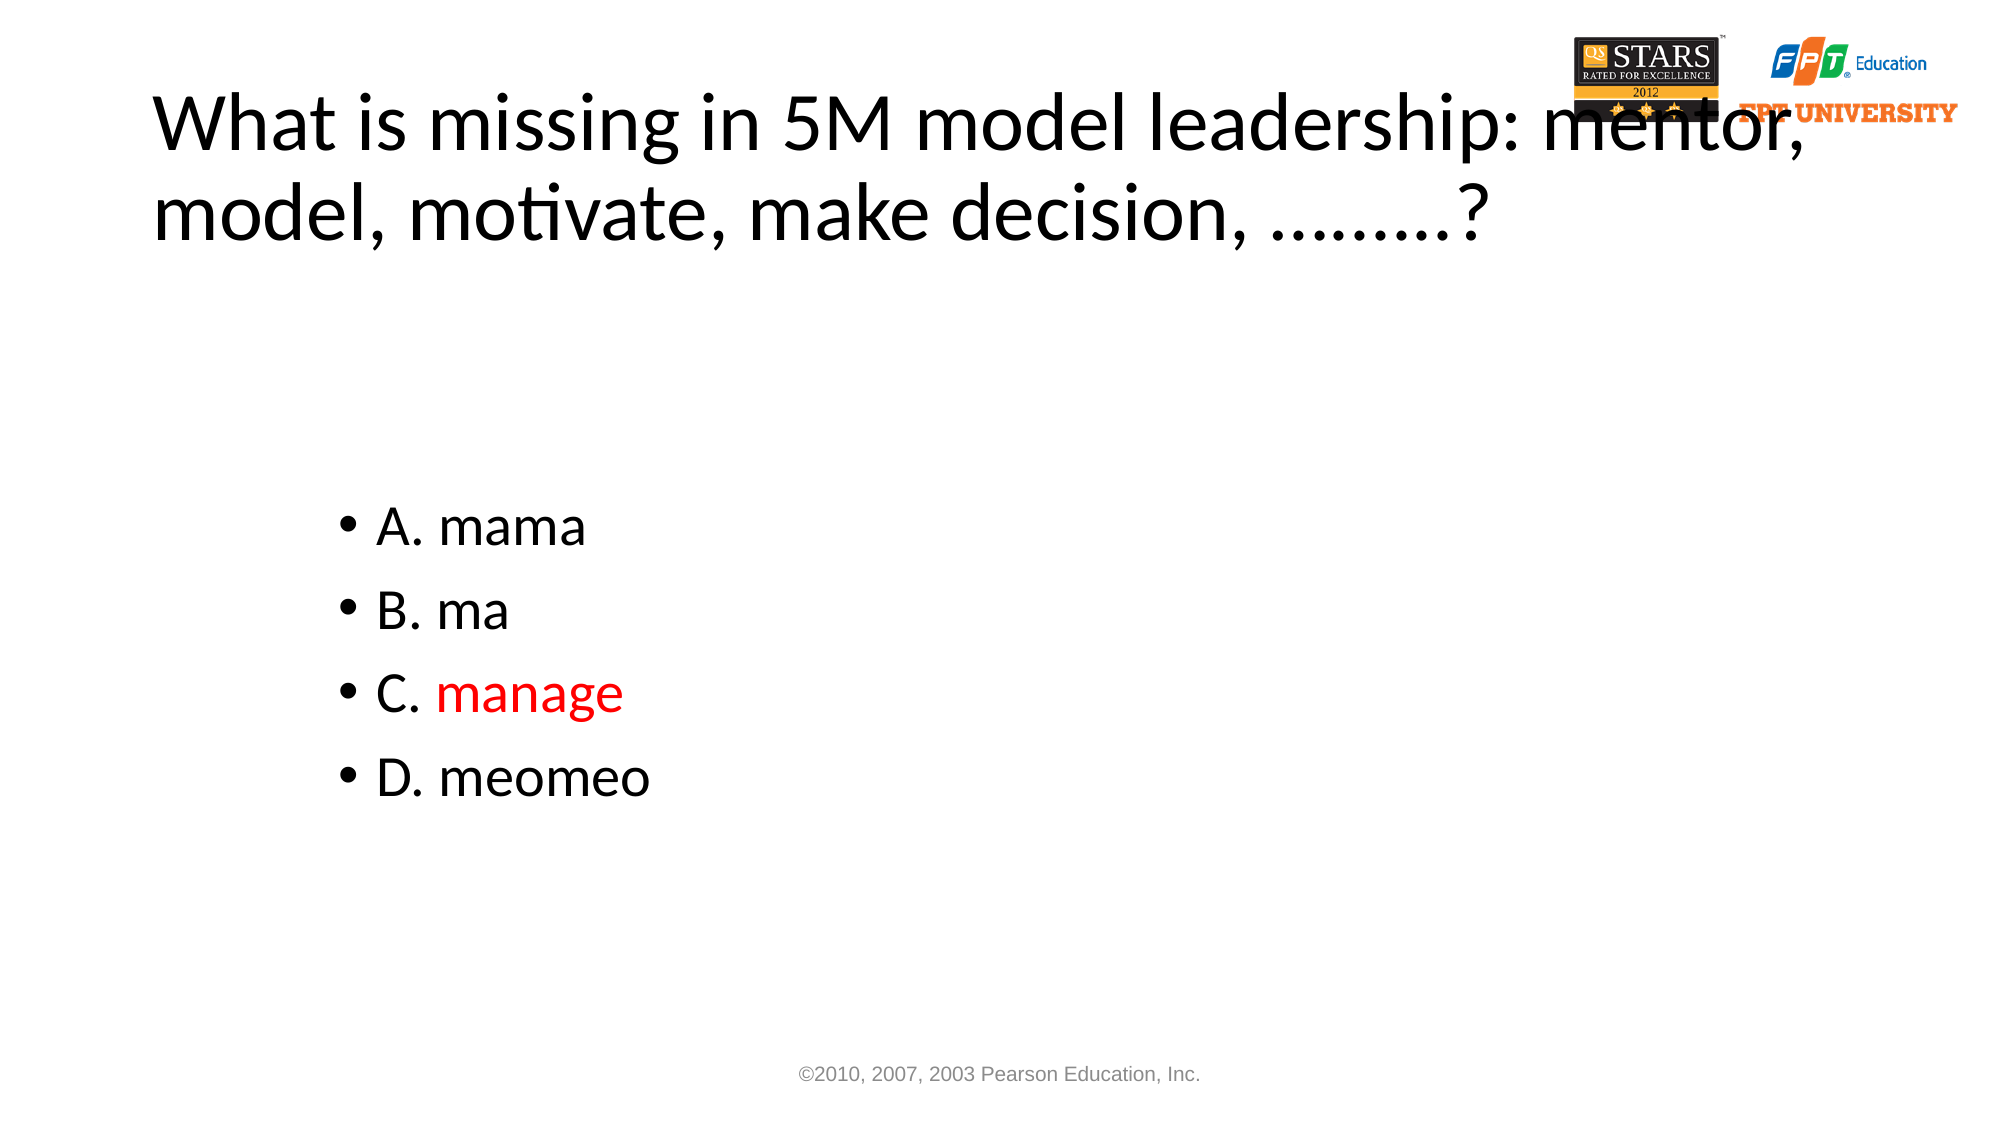

# What is missing in 5M model leadership: mentor, model, motivate, make decision, …......?
A. mama
B. ma
C. manage
D. meomeo
©2010, 2007, 2003 Pearson Education, Inc.